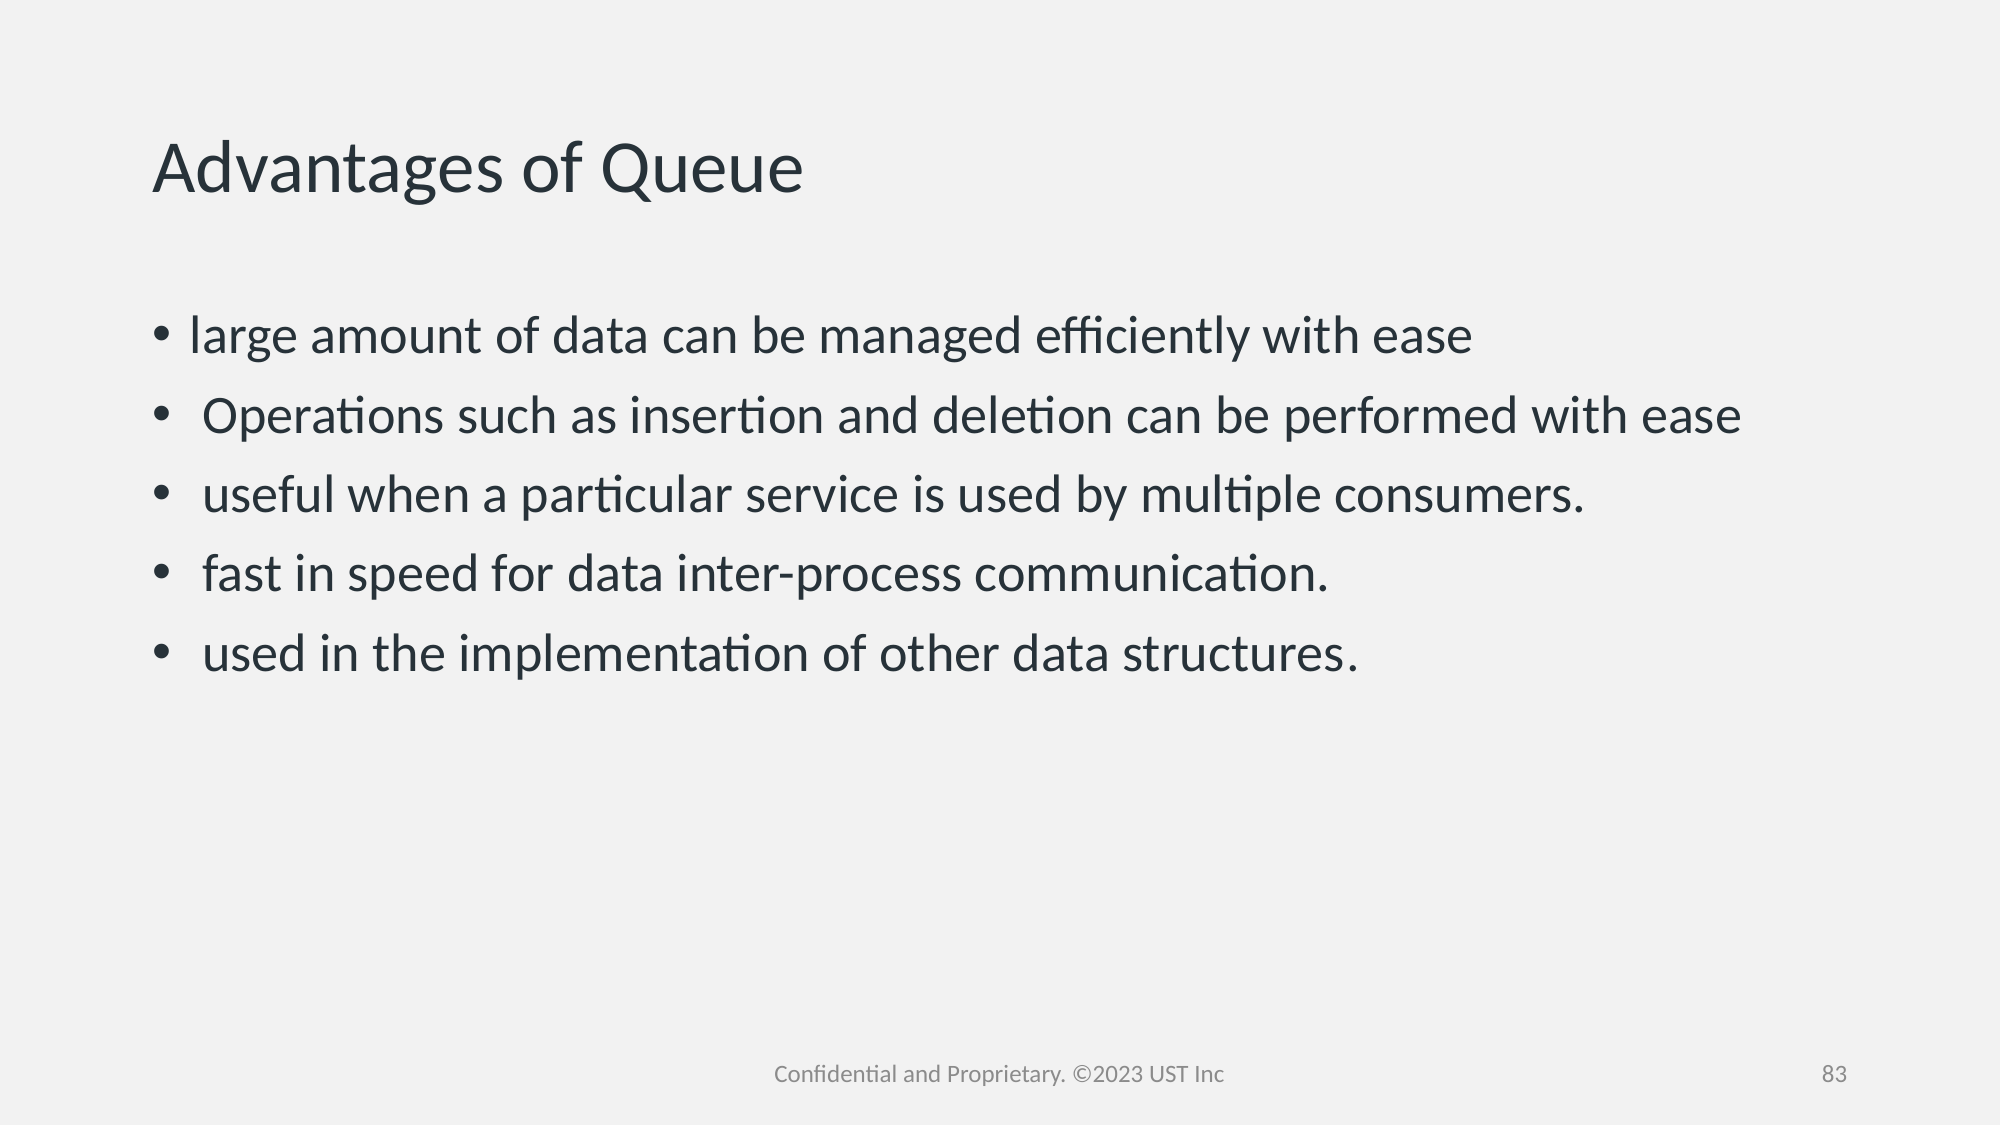

# Advantages of Queue
large amount of data can be managed efficiently with ease
 Operations such as insertion and deletion can be performed with ease
 useful when a particular service is used by multiple consumers.
 fast in speed for data inter-process communication.
 used in the implementation of other data structures.

Confidential and Proprietary. ©2023 UST Inc
83